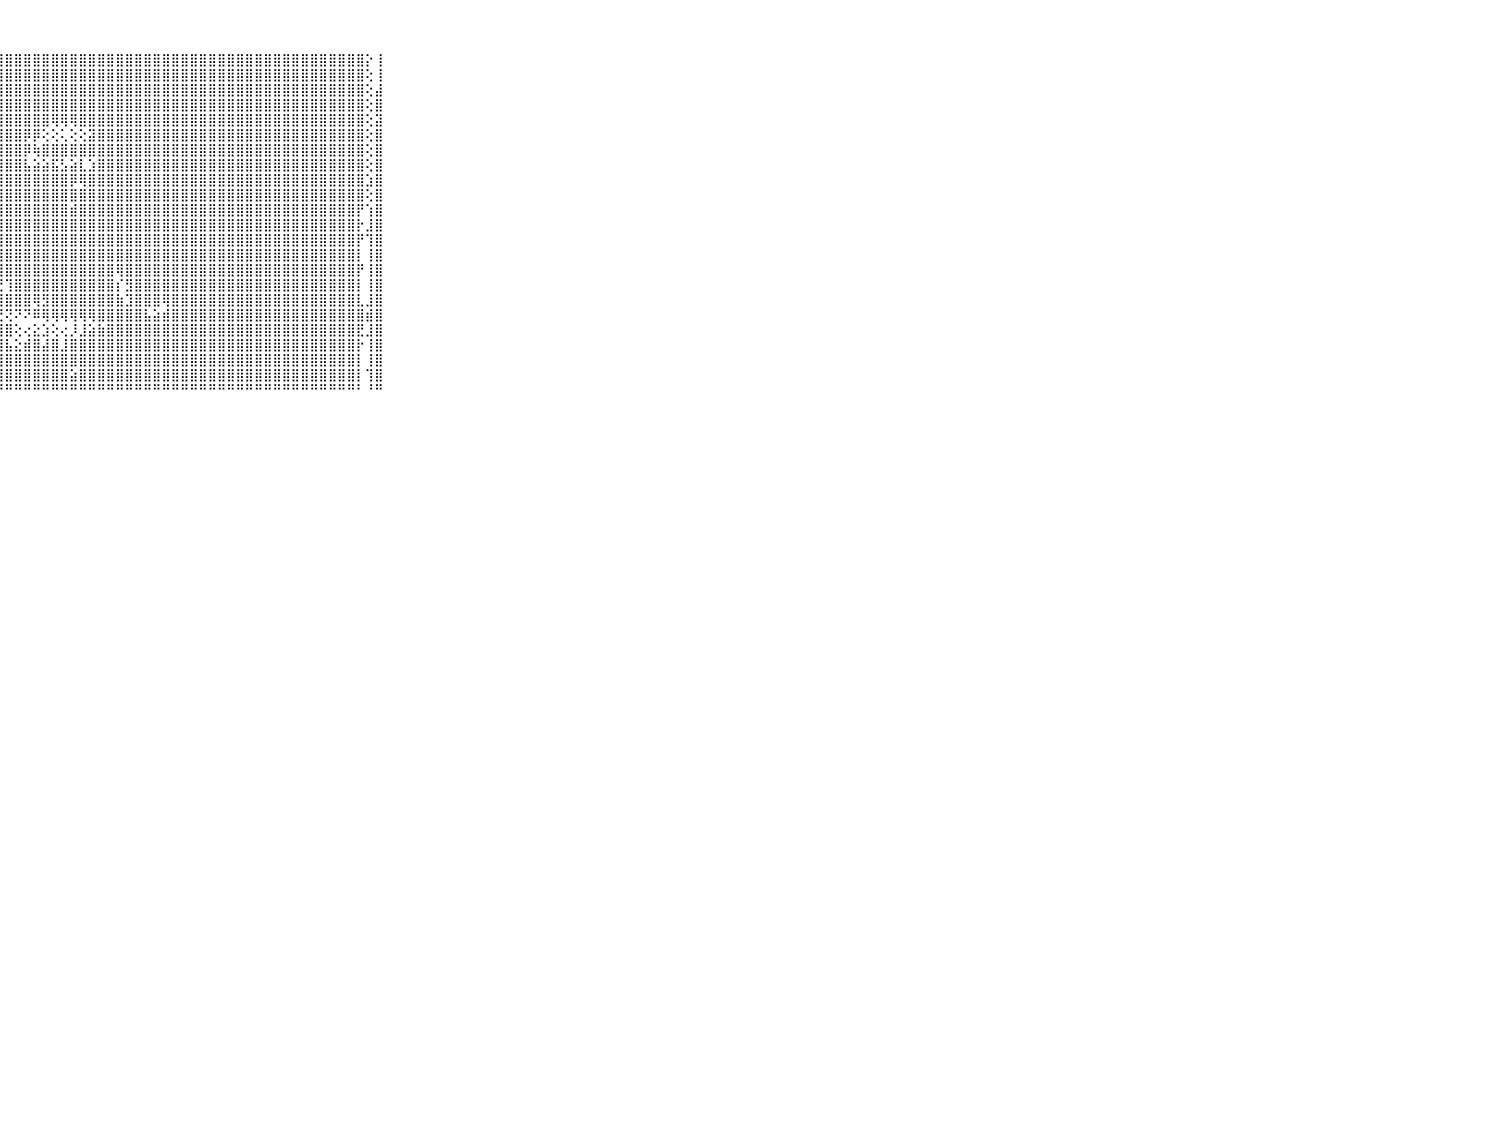

⠀⠀⠀⠀⠀⠀⠀⠀⠀⠀⠀⣿⣿⣿⣿⣿⣿⣿⣿⣿⣿⣿⣿⣿⣿⣿⣿⣿⣿⣿⣿⣿⣿⣿⣿⣿⣿⣿⣿⣿⣿⣿⣿⣿⣿⣿⣿⣿⣿⣿⣿⣿⣿⣿⣿⣿⣿⣿⣿⣿⣿⣿⣿⣿⣿⣿⣿⡕⢸⠀⠀⠀⠀⠀⠀⠀⠀⠀⠀⠀⠀
⠀⠀⠀⠀⠀⠀⠀⠀⠀⠀⠀⣿⣿⣿⣿⣿⣿⣿⣿⣿⣿⣿⣿⣿⣿⣿⣿⣿⣿⣿⣿⣿⣿⣿⣿⣿⣿⣿⣿⣿⣿⣿⣿⣿⣿⣿⣿⣿⣿⣿⣿⣿⣿⣿⣿⣿⣿⣿⣿⣿⣿⣿⣿⣿⣿⣿⣿⢕⢸⠀⠀⠀⠀⠀⠀⠀⠀⠀⠀⠀⠀
⠀⠀⠀⠀⠀⠀⠀⠀⠀⠀⠀⣿⣿⣿⣿⣿⣿⣿⣿⣿⣿⣿⣿⣿⣿⣿⣿⣿⣿⣿⣿⣿⣿⣿⣿⣿⣿⣿⣿⣿⣿⣿⣿⣿⣿⣿⣿⣿⣿⣿⣿⣿⣿⣿⣿⣿⣿⣿⣿⣿⣿⣿⣿⣿⣿⣿⣿⢕⣼⠀⠀⠀⠀⠀⠀⠀⠀⠀⠀⠀⠀
⠀⠀⠀⠀⠀⠀⠀⠀⠀⠀⠀⣿⣿⣿⣿⣿⣿⣿⣿⣿⣿⣿⣿⣿⣿⣿⣿⣿⣿⣿⣿⣿⣿⣿⣿⣿⣿⣿⣿⣿⣿⣿⣿⣿⣿⣿⣿⣿⣿⣿⣿⣿⣿⣿⣿⣿⣿⣿⣿⣿⣿⣿⣿⣿⣿⣿⣿⢕⣿⠀⠀⠀⠀⠀⠀⠀⠀⠀⠀⠀⠀
⠀⠀⠀⠀⠀⠀⠀⠀⠀⠀⠀⣿⣿⣿⣿⣿⣿⣿⣿⣿⣿⣿⣿⣿⣿⣿⣿⣿⣿⣿⣿⣿⣿⢿⢿⢿⣿⣿⣿⣿⣿⣿⣿⣿⣿⣿⣿⣿⣿⣿⣿⣿⣿⣿⣿⣿⣿⣿⣿⣿⣿⣿⣿⣿⣿⣿⣿⢕⣽⠀⠀⠀⠀⠀⠀⠀⠀⠀⠀⠀⠀
⠀⠀⠀⠀⠀⠀⠀⠀⠀⠀⠀⣿⣿⣿⣿⣿⣿⣿⣿⣿⣿⣿⣿⣿⣿⣿⣿⣿⣿⣿⡿⡿⢕⢕⢅⢕⢕⣽⣿⣿⣿⣿⣿⣿⣿⣿⣿⣿⣿⣿⣿⣿⣿⣿⣿⣿⣿⣿⣿⣿⣿⣿⣿⣿⣿⣿⣿⢕⣿⠀⠀⠀⠀⠀⠀⠀⠀⠀⠀⠀⠀
⠀⠀⠀⠀⠀⠀⠀⠀⠀⠀⠀⣿⣿⣿⣿⣿⣿⣿⣿⣿⣿⣿⣿⣿⣿⣿⣿⣿⣿⣿⡿⢷⣿⣿⣿⣿⣿⣿⣿⣿⣿⣿⣿⣿⣿⣿⣿⣿⣿⣿⣿⣿⣿⣿⣿⣿⣿⣿⣿⣿⣿⣿⣿⣿⣿⣿⣿⢕⣿⠀⠀⠀⠀⠀⠀⠀⠀⠀⠀⠀⠀
⠀⠀⠀⠀⠀⠀⠀⠀⠀⠀⠀⣿⣿⣿⣿⣿⣿⣿⣿⣿⣿⣿⣿⣿⣿⣿⣿⣿⣿⣿⣧⣵⣵⣯⣣⣵⣇⣱⣿⣿⣿⣿⣿⣿⣿⣿⣿⣿⣿⣿⣿⣿⣿⣿⣿⣿⣿⣿⣿⣿⣿⣿⣿⣿⣿⣿⣿⢕⣿⠀⠀⠀⠀⠀⠀⠀⠀⠀⠀⠀⠀
⠀⠀⠀⠀⠀⠀⠀⠀⠀⠀⠀⣿⣿⣿⣿⣿⣿⣿⣿⣿⣿⣿⣿⣿⣿⣿⣿⣿⣿⣿⣿⣿⣿⣿⣿⡿⢿⣿⣿⣿⣿⣿⣿⣿⣿⣿⣿⣿⣿⣿⣿⣿⣿⣿⣿⣿⣿⣿⣿⣿⣿⣿⣿⣿⣿⣿⣿⣱⣿⠀⠀⠀⠀⠀⠀⠀⠀⠀⠀⠀⠀
⠀⠀⠀⠀⠀⠀⠀⠀⠀⠀⠀⣿⣿⣿⣿⣿⣿⣿⣿⣿⣿⣿⣿⣿⣿⣿⣿⣿⣿⣿⣿⣿⣿⣿⣿⣿⣿⣿⣿⣿⣿⣿⣿⣿⣿⣿⣿⣿⣿⣿⣿⣿⣿⣿⣿⣿⣿⣿⣿⣿⣿⣿⣿⣿⣿⣿⣿⢕⣿⠀⠀⠀⠀⠀⠀⠀⠀⠀⠀⠀⠀
⠀⠀⠀⠀⠀⠀⠀⠀⠀⠀⠀⣿⣿⣿⣿⣿⣿⣿⣿⣿⣿⣿⣿⣿⣿⣿⣿⣿⣿⣿⣿⣿⣿⣿⣿⣾⣿⣿⣿⣿⣿⣿⣿⣿⣿⣿⣿⣿⣿⣿⣿⣿⣿⣿⣿⣿⣿⣿⣿⣿⣿⣿⣿⣿⣿⣿⡟⢱⣿⠀⠀⠀⠀⠀⠀⠀⠀⠀⠀⠀⠀
⠀⠀⠀⠀⠀⠀⠀⠀⠀⠀⠀⣿⣿⣿⣿⣿⣿⣿⣿⣿⣿⣿⣿⣿⣿⣿⣿⣿⣿⣿⣿⣿⣿⣿⣿⣿⣿⣿⣿⣿⣿⣿⣿⣿⣿⣿⣿⣿⣿⣿⣿⣿⣿⣿⣿⣿⣿⣿⣿⣿⣿⣿⣿⣿⣿⣿⡗⣸⣿⠀⠀⠀⠀⠀⠀⠀⠀⠀⠀⠀⠀
⠀⠀⠀⠀⠀⠀⠀⠀⠀⠀⠀⣿⣿⣿⣿⣿⣿⣿⣿⣿⣿⣿⣿⣿⣿⣿⣿⣿⣿⣿⣿⣿⣿⣿⣿⣿⣿⣿⣿⣿⣿⣿⣿⣿⣿⣿⣿⣿⣿⣿⣿⣿⣿⣿⣿⣿⣿⣿⣿⣿⣿⣿⣿⣿⣿⣿⡟⢹⣿⠀⠀⠀⠀⠀⠀⠀⠀⠀⠀⠀⠀
⠀⠀⠀⠀⠀⠀⠀⠀⠀⠀⠀⣿⣿⣿⣿⣿⣿⣿⣿⣿⣿⣿⣿⣿⣿⣿⣿⣿⣿⣿⣿⣿⣿⣿⣿⣿⣿⣿⣿⣿⣿⣿⣿⣿⣿⣿⣿⣿⣿⣿⣿⣿⣿⣿⣿⣿⣿⣿⣿⣿⣿⣿⣿⣿⣿⣿⡇⢸⣿⠀⠀⠀⠀⠀⠀⠀⠀⠀⠀⠀⠀
⠀⠀⠀⠀⠀⠀⠀⠀⠀⠀⠀⣿⣿⣿⣿⣿⣿⣿⣿⣿⣿⣿⣿⣿⣿⣿⣿⢿⣿⣿⣿⣿⣿⣿⣿⣿⣿⣿⣿⣿⢿⣿⣿⣿⣿⣿⣿⣿⣿⣿⣿⣿⣿⣿⣿⣿⣿⣿⣿⣿⣿⣿⣿⣿⣿⣿⡟⢸⣿⠀⠀⠀⠀⠀⠀⠀⠀⠀⠀⠀⠀
⠀⠀⠀⠀⠀⠀⠀⠀⠀⠀⠀⣿⣿⣿⣿⣿⣿⣿⣿⣿⣿⣿⣿⣿⣿⣿⡽⢝⢹⣿⣿⣿⣿⣿⣿⣿⣿⣿⣿⣿⡎⣻⣿⣿⣿⣿⣿⣿⣿⣿⣿⣿⣿⣿⣿⣿⣿⣿⣿⣿⣿⣿⣿⣿⣿⣿⡇⢸⣿⠀⠀⠀⠀⠀⠀⠀⠀⠀⠀⠀⠀
⠀⠀⠀⠀⠀⠀⠀⠀⠀⠀⠀⣿⣿⣿⣿⣿⣿⣿⣿⣿⣿⣿⣿⣿⣿⣿⣾⣿⣿⣿⣿⢿⣻⣿⣿⣿⣿⣿⣿⣿⣷⣹⣿⣿⣿⢿⣿⣿⣿⣿⣿⣿⣿⣿⣿⣿⣿⣿⣿⣿⣿⣿⣿⣿⣿⣿⣇⣸⣿⠀⠀⠀⠀⠀⠀⠀⠀⠀⠀⠀⠀
⠀⠀⠀⠀⠀⠀⠀⠀⠀⠀⠀⣿⣿⣿⣿⣿⣿⣿⣿⣿⣿⣿⣿⣿⣿⣿⣿⢜⢝⠝⠝⠿⢿⢿⢿⢿⢿⢿⣿⣿⣿⣿⣿⣧⣵⣾⣿⣿⣿⣿⣿⣿⣿⣿⣿⣿⣿⣿⣿⣿⣿⣿⣿⣿⣿⣿⣿⣾⣿⠀⠀⠀⠀⠀⠀⠀⠀⠀⠀⠀⠀
⠀⠀⠀⠀⠀⠀⠀⠀⠀⠀⠀⣿⣿⣿⣿⣿⣿⣿⣿⣿⣿⣿⣿⣿⣿⣿⣿⣾⣿⢕⢔⣕⣱⢕⢔⡸⣸⣵⣷⣿⣿⣿⣿⣿⣿⣿⣿⣿⣿⣿⣿⣿⣿⣿⣿⣿⣿⣿⣿⣿⣿⣿⣿⣿⣿⣿⣟⣸⣿⠀⠀⠀⠀⠀⠀⠀⠀⠀⠀⠀⠀
⠀⠀⠀⠀⠀⠀⠀⠀⠀⠀⠀⣿⣿⣿⣿⣿⣿⣿⣿⣿⣿⣿⣿⣿⣿⣿⣿⣿⣧⣕⣾⣿⣼⣿⣸⣿⣿⣿⣿⣿⣿⣿⣿⣿⣿⣿⣿⣿⣿⣿⣿⣿⣿⣿⣿⣿⣿⣿⣿⣿⣿⣿⣿⣿⣿⣿⡗⢸⣿⠀⠀⠀⠀⠀⠀⠀⠀⠀⠀⠀⠀
⠀⠀⠀⠀⠀⠀⠀⠀⠀⠀⠀⣿⣿⣿⣿⣿⣿⣿⣿⣿⣿⣿⣿⣿⣿⣿⣿⣿⣿⣿⣿⣿⣿⣿⣿⣿⣿⣿⣿⣿⣿⣿⣿⣿⣿⣿⣿⣿⣿⣿⣿⣿⣿⣿⣿⣿⣿⣿⣿⣿⣿⣿⣿⣿⣿⣿⡇⢸⣿⠀⠀⠀⠀⠀⠀⠀⠀⠀⠀⠀⠀
⠀⠀⠀⠀⠀⠀⠀⠀⠀⠀⠀⣿⣿⣿⣿⣿⣿⣿⣿⣿⣿⣿⣿⣿⣿⣿⣿⣿⣿⣿⣿⣿⣿⣿⣿⣵⣿⣿⣿⣿⣿⣿⣿⣿⣿⣿⣿⣿⣿⣿⣿⣿⣿⣿⣿⣿⣿⣿⣿⣿⣿⣿⣿⣿⣿⣿⡇⢹⣿⠀⠀⠀⠀⠀⠀⠀⠀⠀⠀⠀⠀
⠀⠀⠀⠀⠀⠀⠀⠀⠀⠀⠀⠛⠛⠛⠛⠛⠛⠛⠛⠛⠛⠛⠛⠛⠛⠛⠛⠛⠛⠛⠛⠛⠛⠛⠛⠛⠛⠛⠛⠛⠛⠛⠛⠛⠛⠛⠛⠛⠛⠛⠛⠛⠛⠛⠛⠛⠛⠛⠛⠛⠛⠛⠛⠛⠛⠛⠃⠘⠛⠀⠀⠀⠀⠀⠀⠀⠀⠀⠀⠀⠀